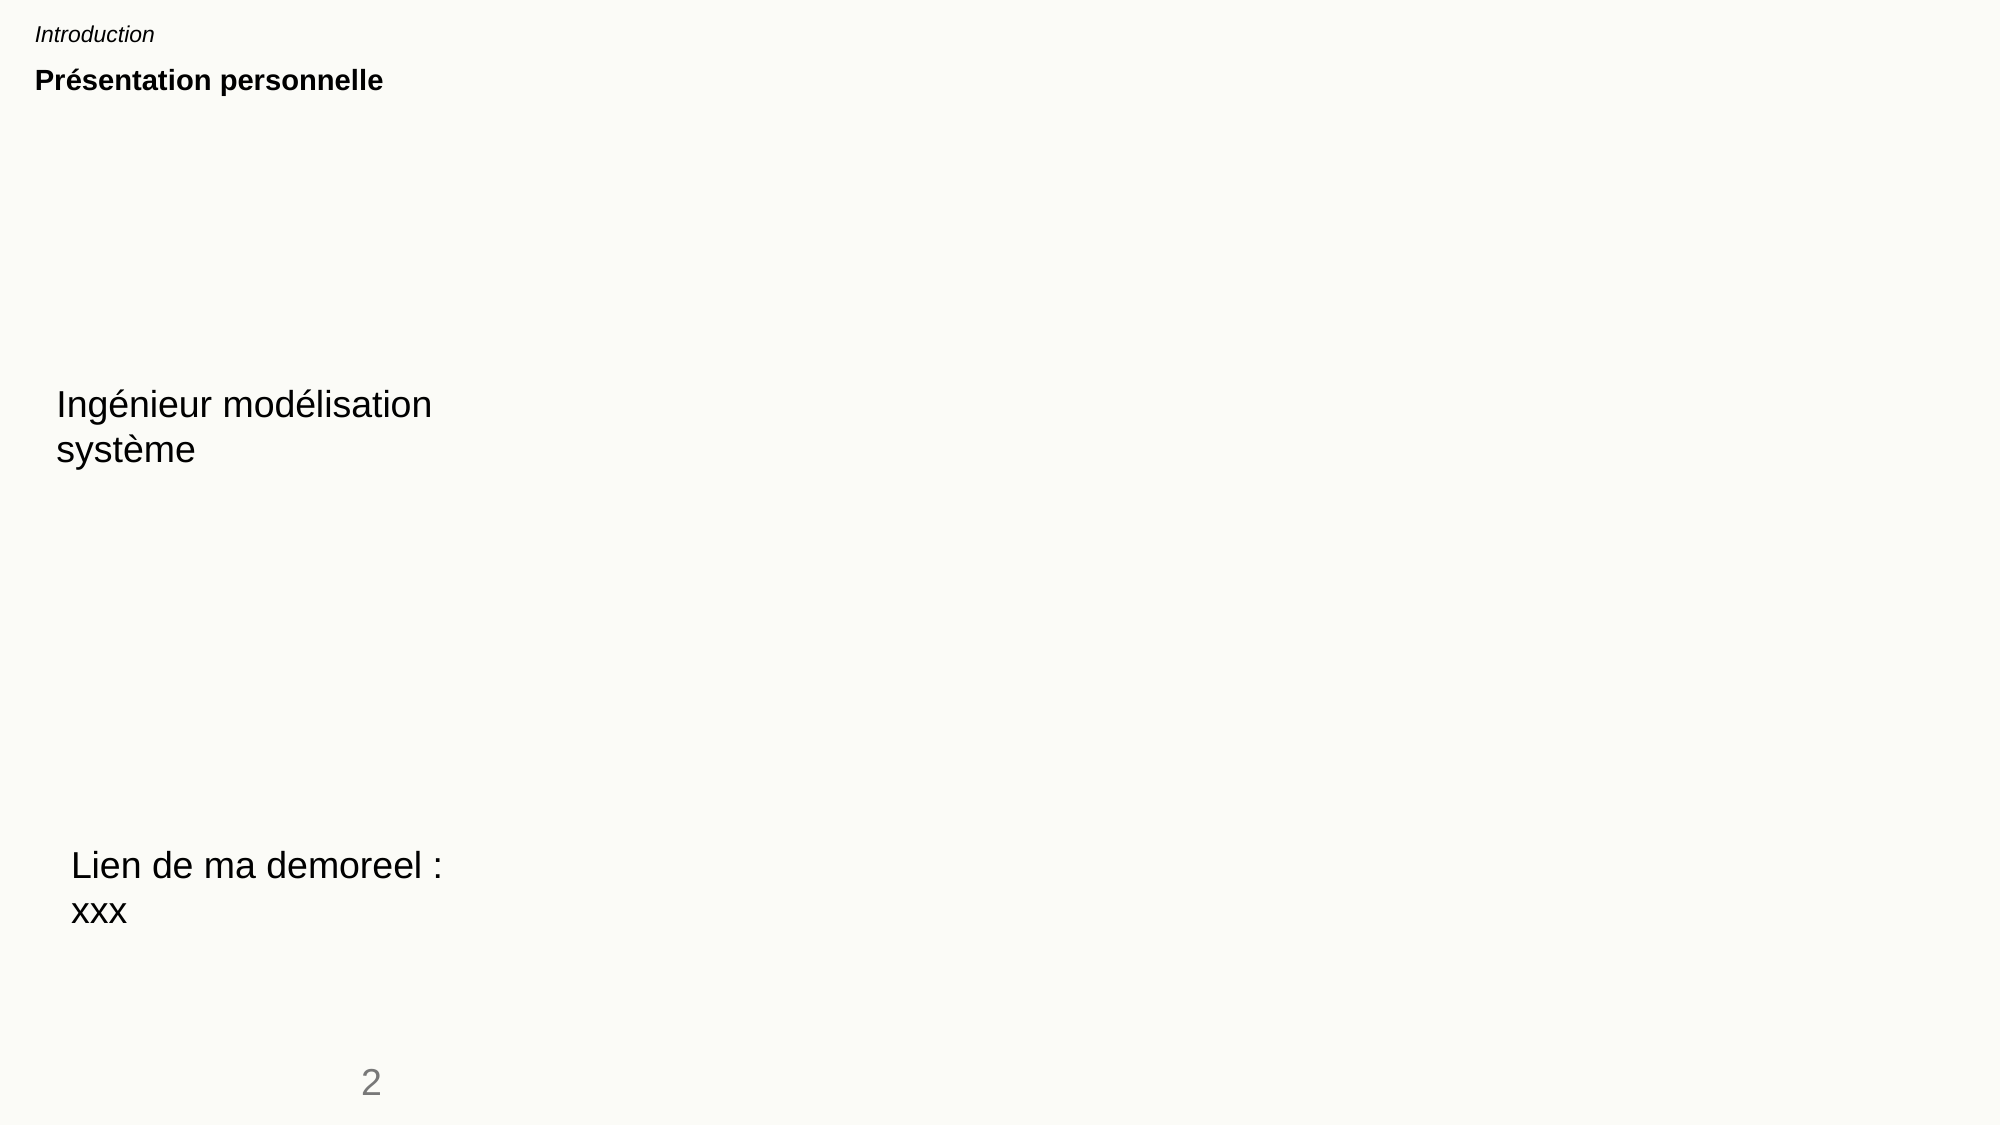

# Introduction
Présentation personnelle
Ingénieur modélisation système
Lien de ma demoreel :
xxx
2